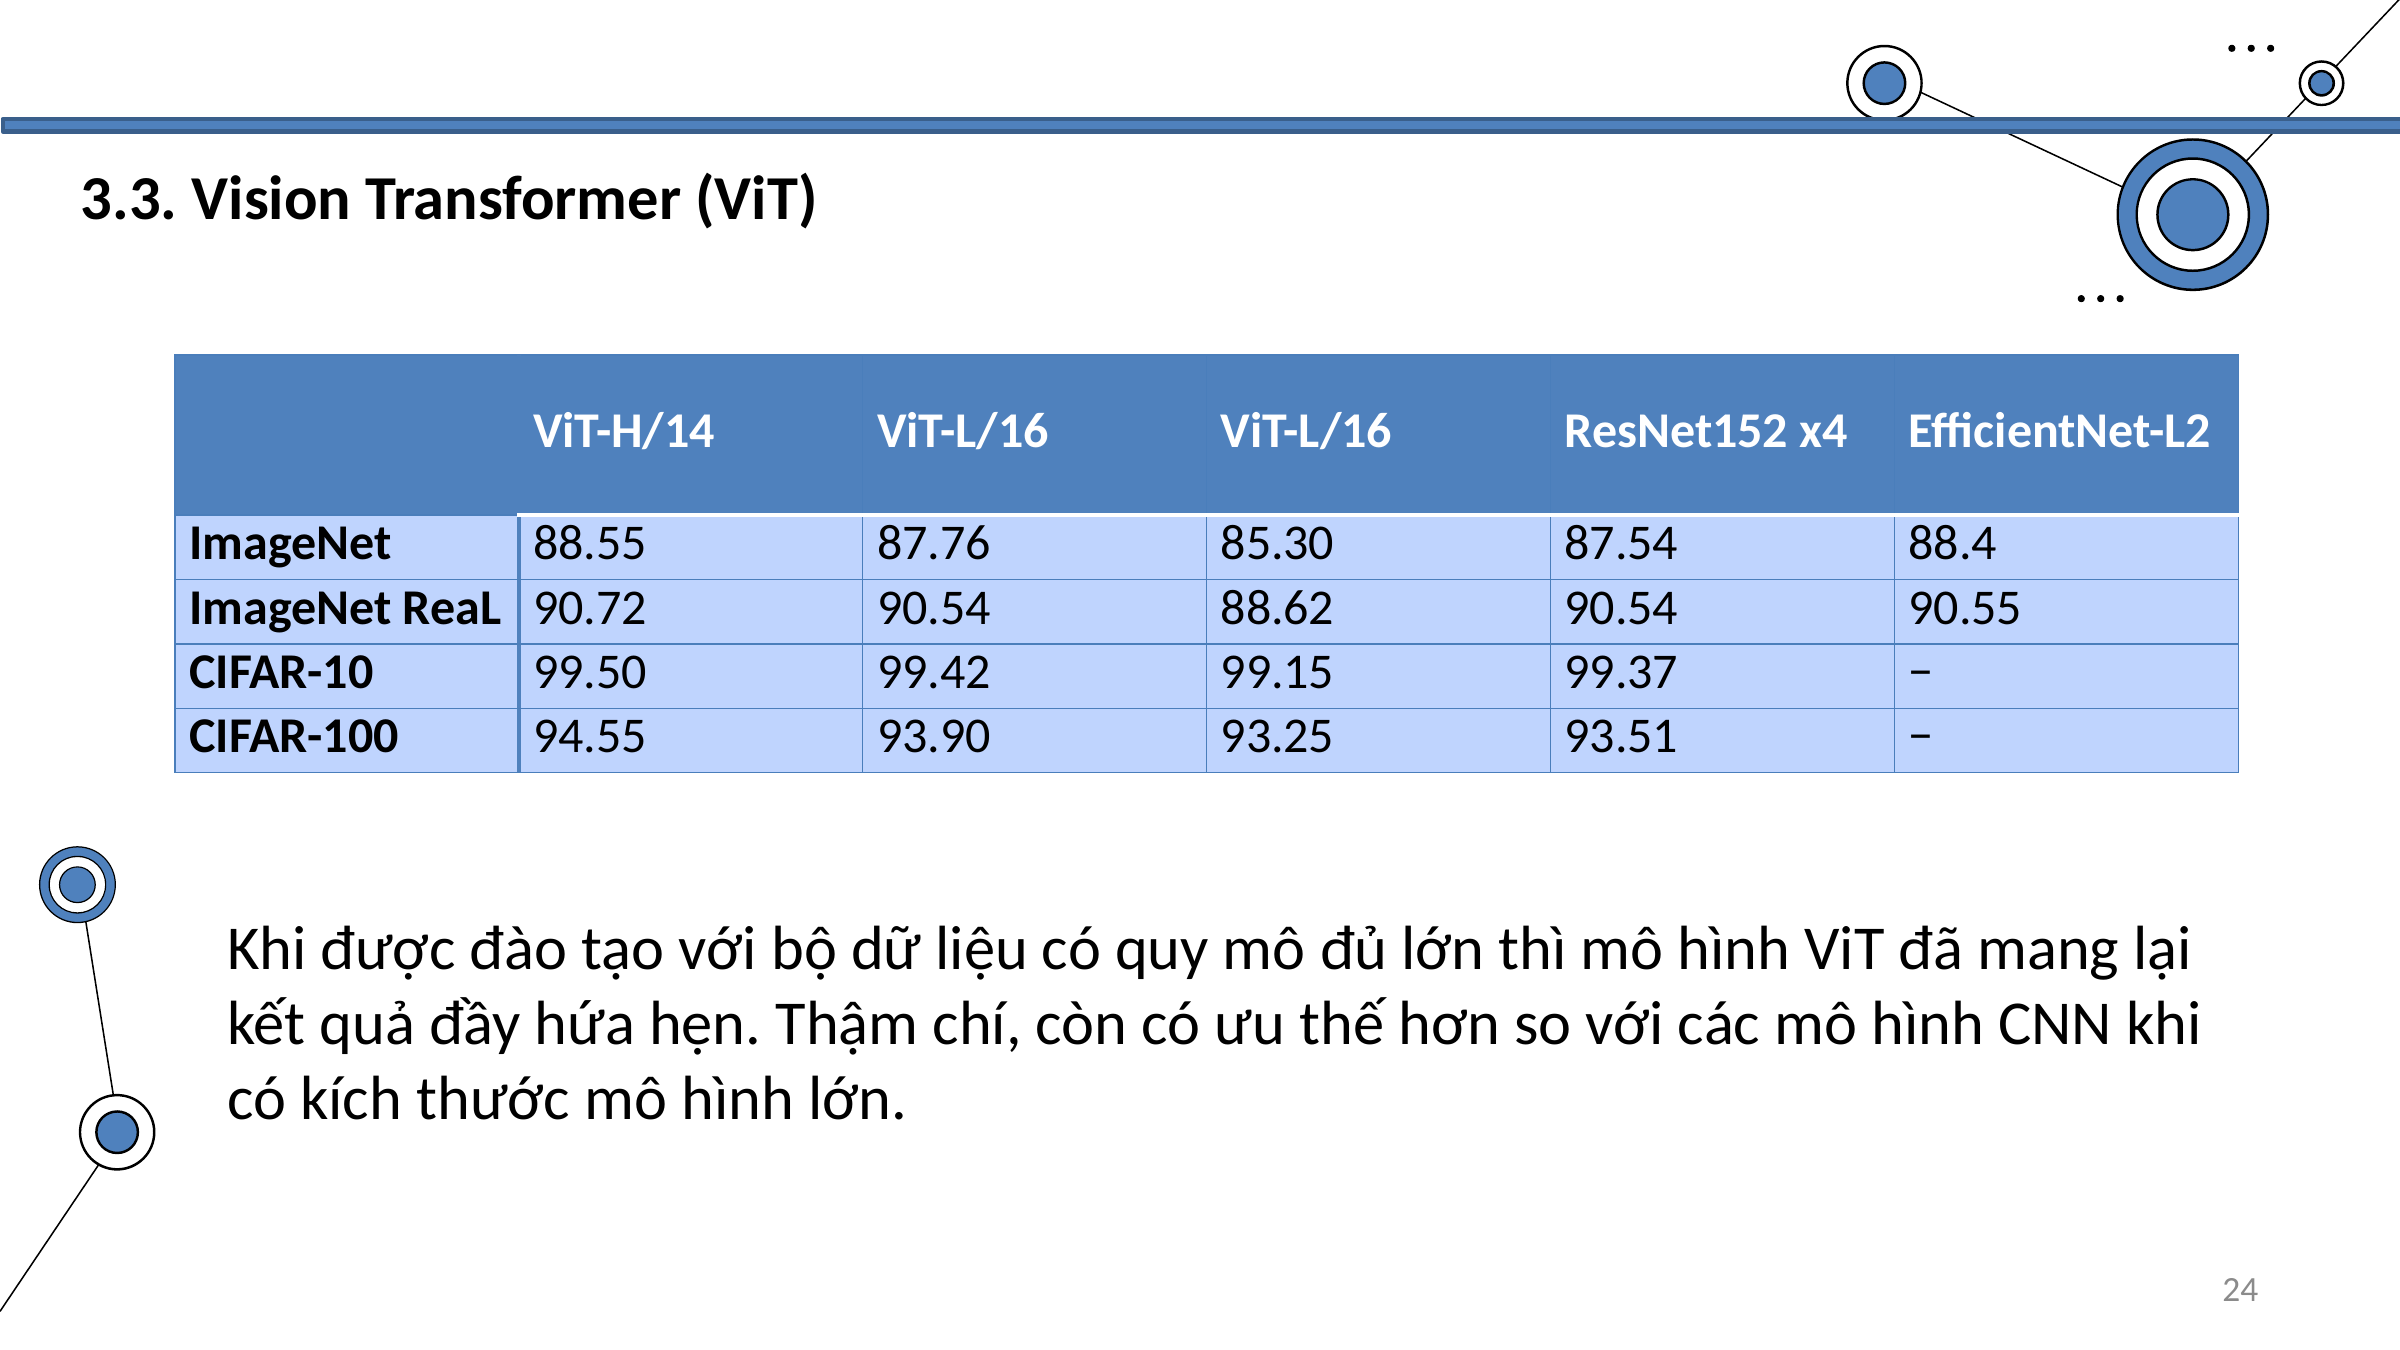

3.3. Vision Transformer (ViT)
|  | ViT-H/14 | ViT-L/16 | ViT-L/16 | ResNet152 x4 | EfficientNet-L2 |
| --- | --- | --- | --- | --- | --- |
| ImageNet | 88.55 | 87.76 | 85.30 | 87.54 | 88.4 |
| ImageNet ReaL | 90.72 | 90.54 | 88.62 | 90.54 | 90.55 |
| CIFAR-10 | 99.50 | 99.42 | 99.15 | 99.37 | − |
| CIFAR-100 | 94.55 | 93.90 | 93.25 | 93.51 | − |
Khi được đào tạo với bộ dữ liệu có quy mô đủ lớn thì mô hình ViT đã mang lại kết quả đầy hứa hẹn. Thậm chí, còn có ưu thế hơn so với các mô hình CNN khi có kích thước mô hình lớn.
24